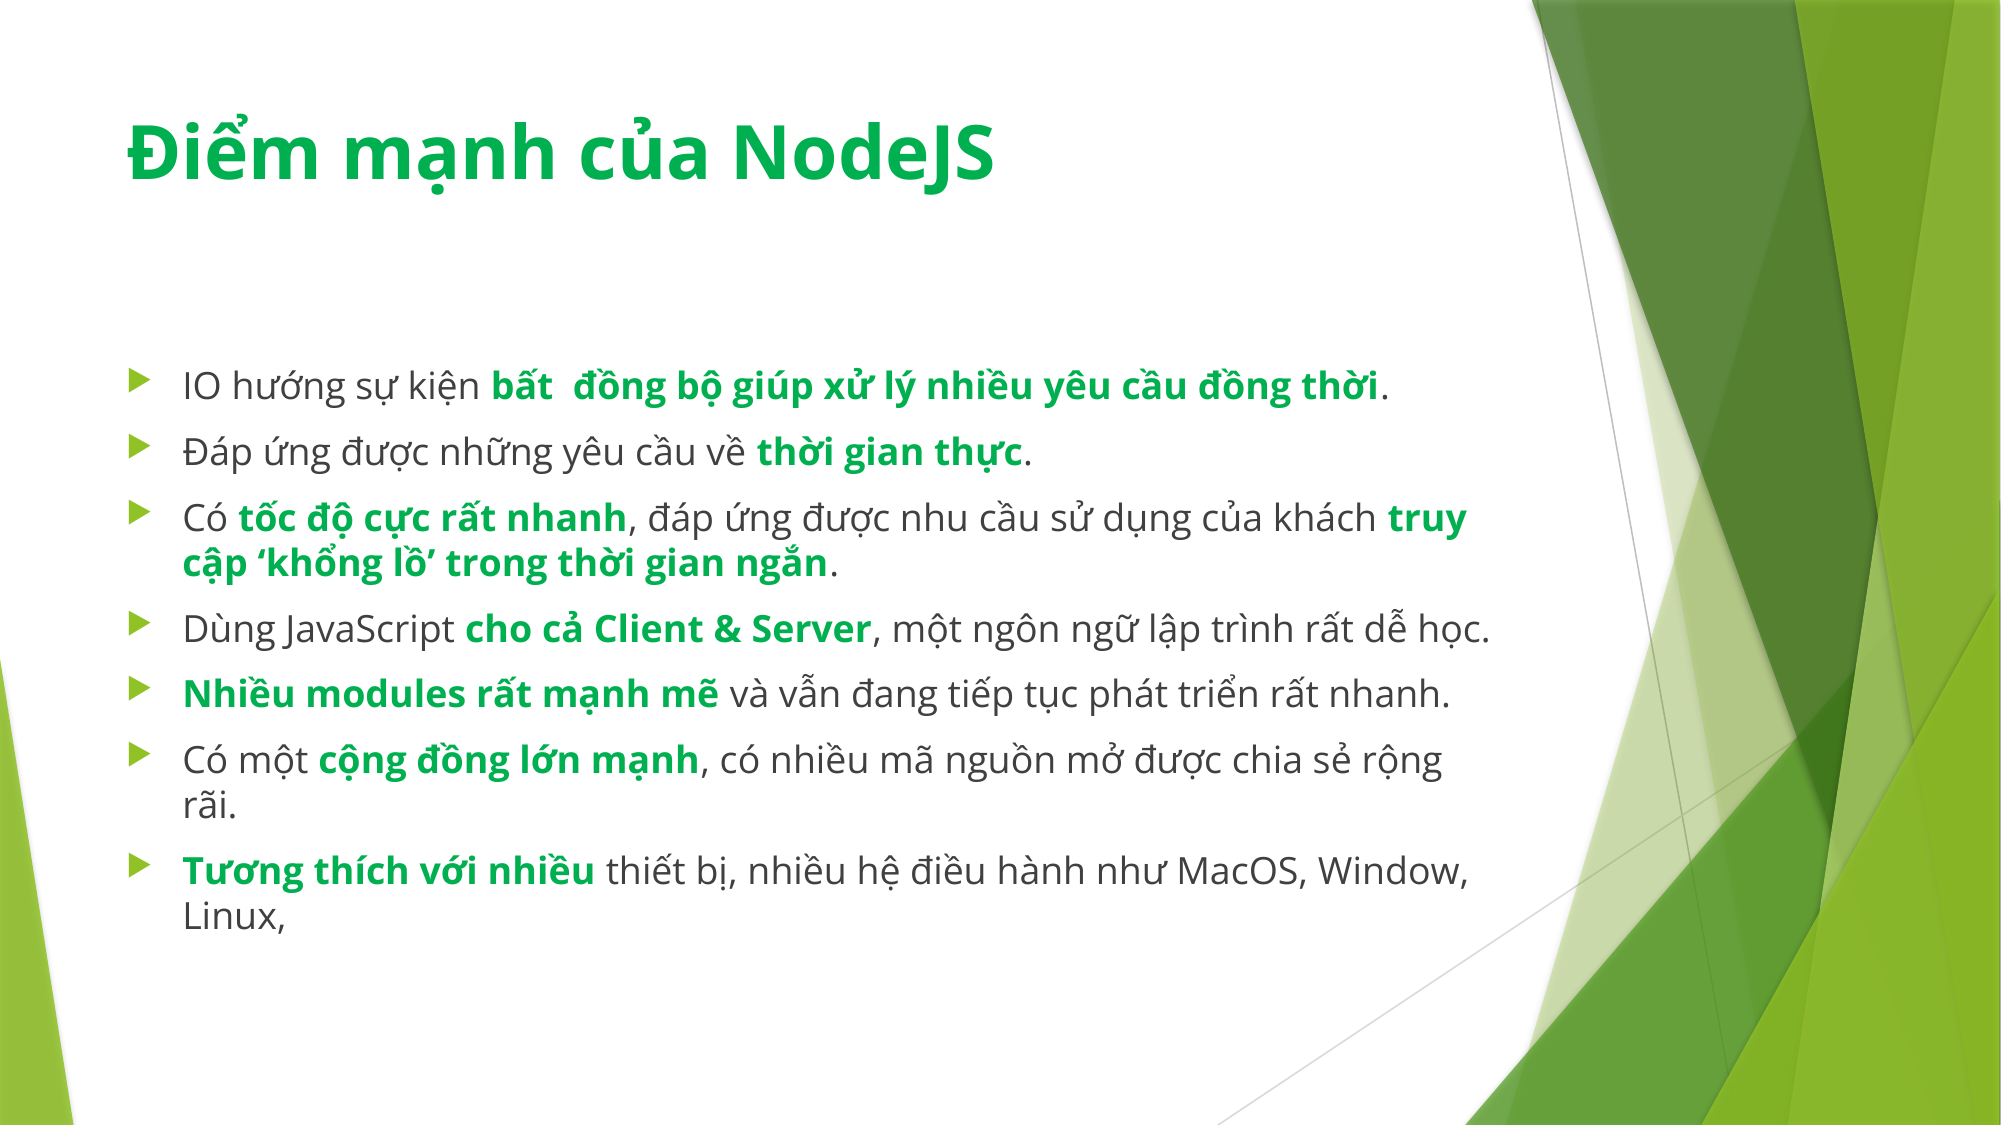

# Điểm mạnh của NodeJS
IO hướng sự kiện bất  đồng bộ giúp xử lý nhiều yêu cầu đồng thời.
Đáp ứng được những yêu cầu về thời gian thực.
Có tốc độ cực rất nhanh, đáp ứng được nhu cầu sử dụng của khách truy cập ‘khổng lồ’ trong thời gian ngắn.
Dùng JavaScript cho cả Client & Server, một ngôn ngữ lập trình rất dễ học.
Nhiều modules rất mạnh mẽ và vẫn đang tiếp tục phát triển rất nhanh.
Có một cộng đồng lớn mạnh, có nhiều mã nguồn mở được chia sẻ rộng rãi.
Tương thích với nhiều thiết bị, nhiều hệ điều hành như MacOS, Window, Linux,